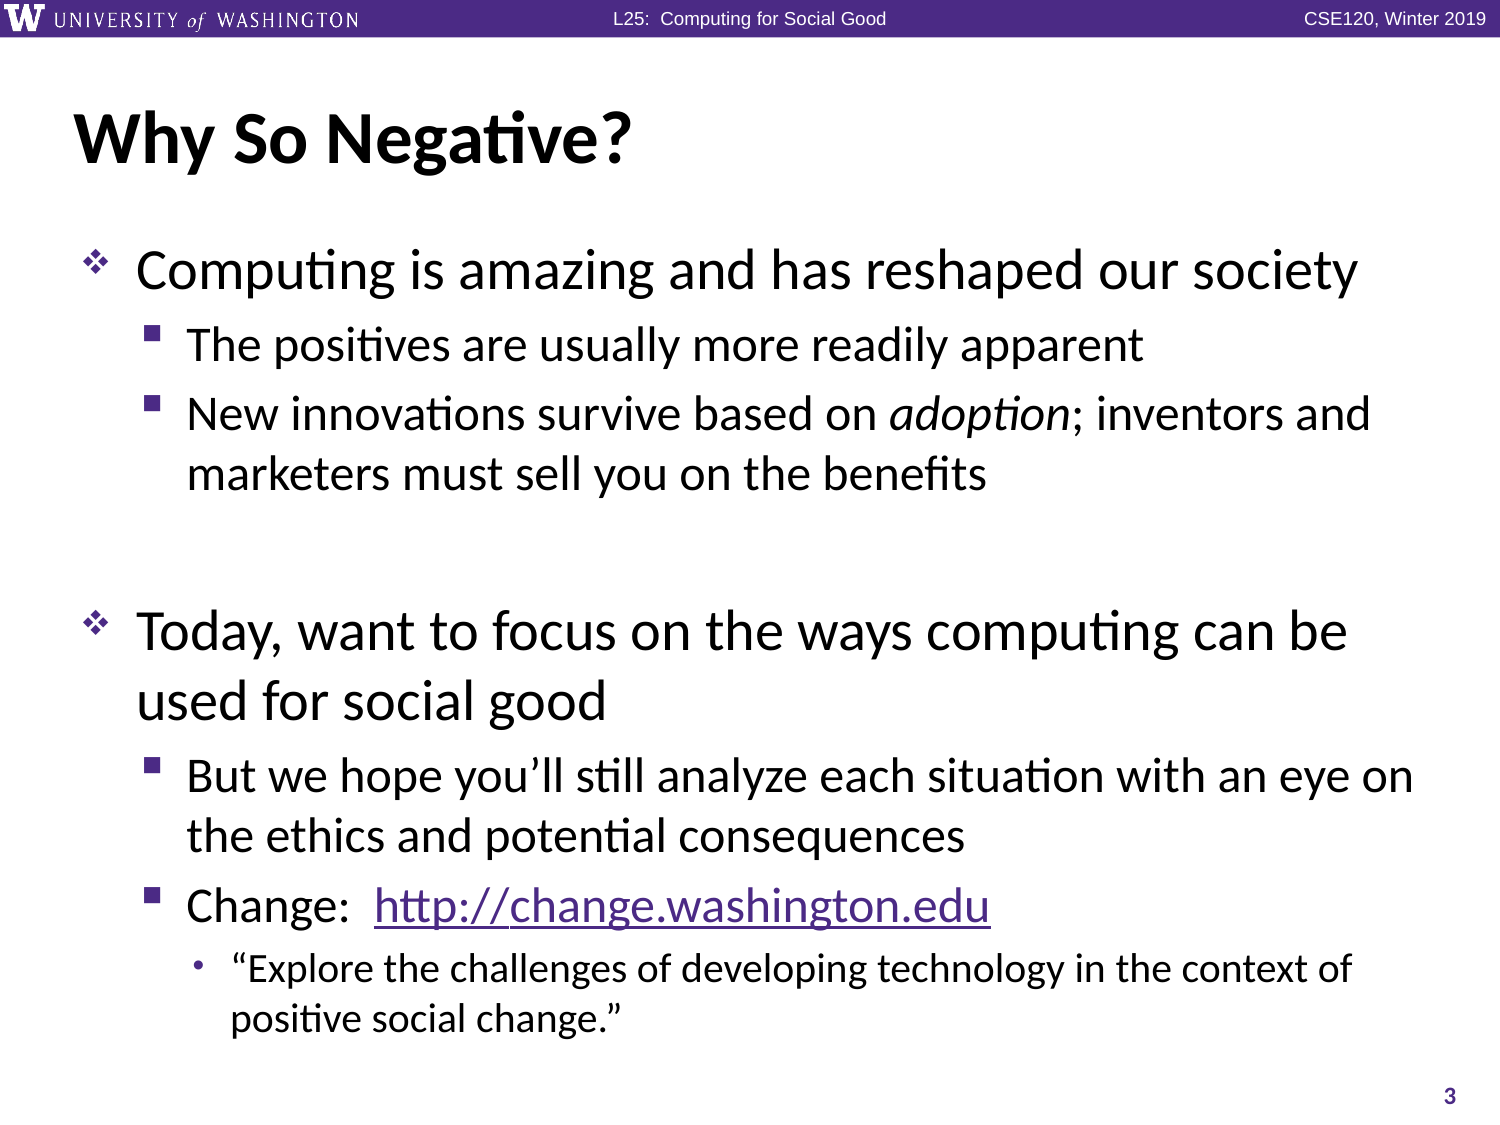

# Why So Negative?
Computing is amazing and has reshaped our society
The positives are usually more readily apparent
New innovations survive based on adoption; inventors and marketers must sell you on the benefits

Today, want to focus on the ways computing can be used for social good
But we hope you’ll still analyze each situation with an eye on the ethics and potential consequences
Change:  http://change.washington.edu
“Explore the challenges of developing technology in the context of positive social change.”
3